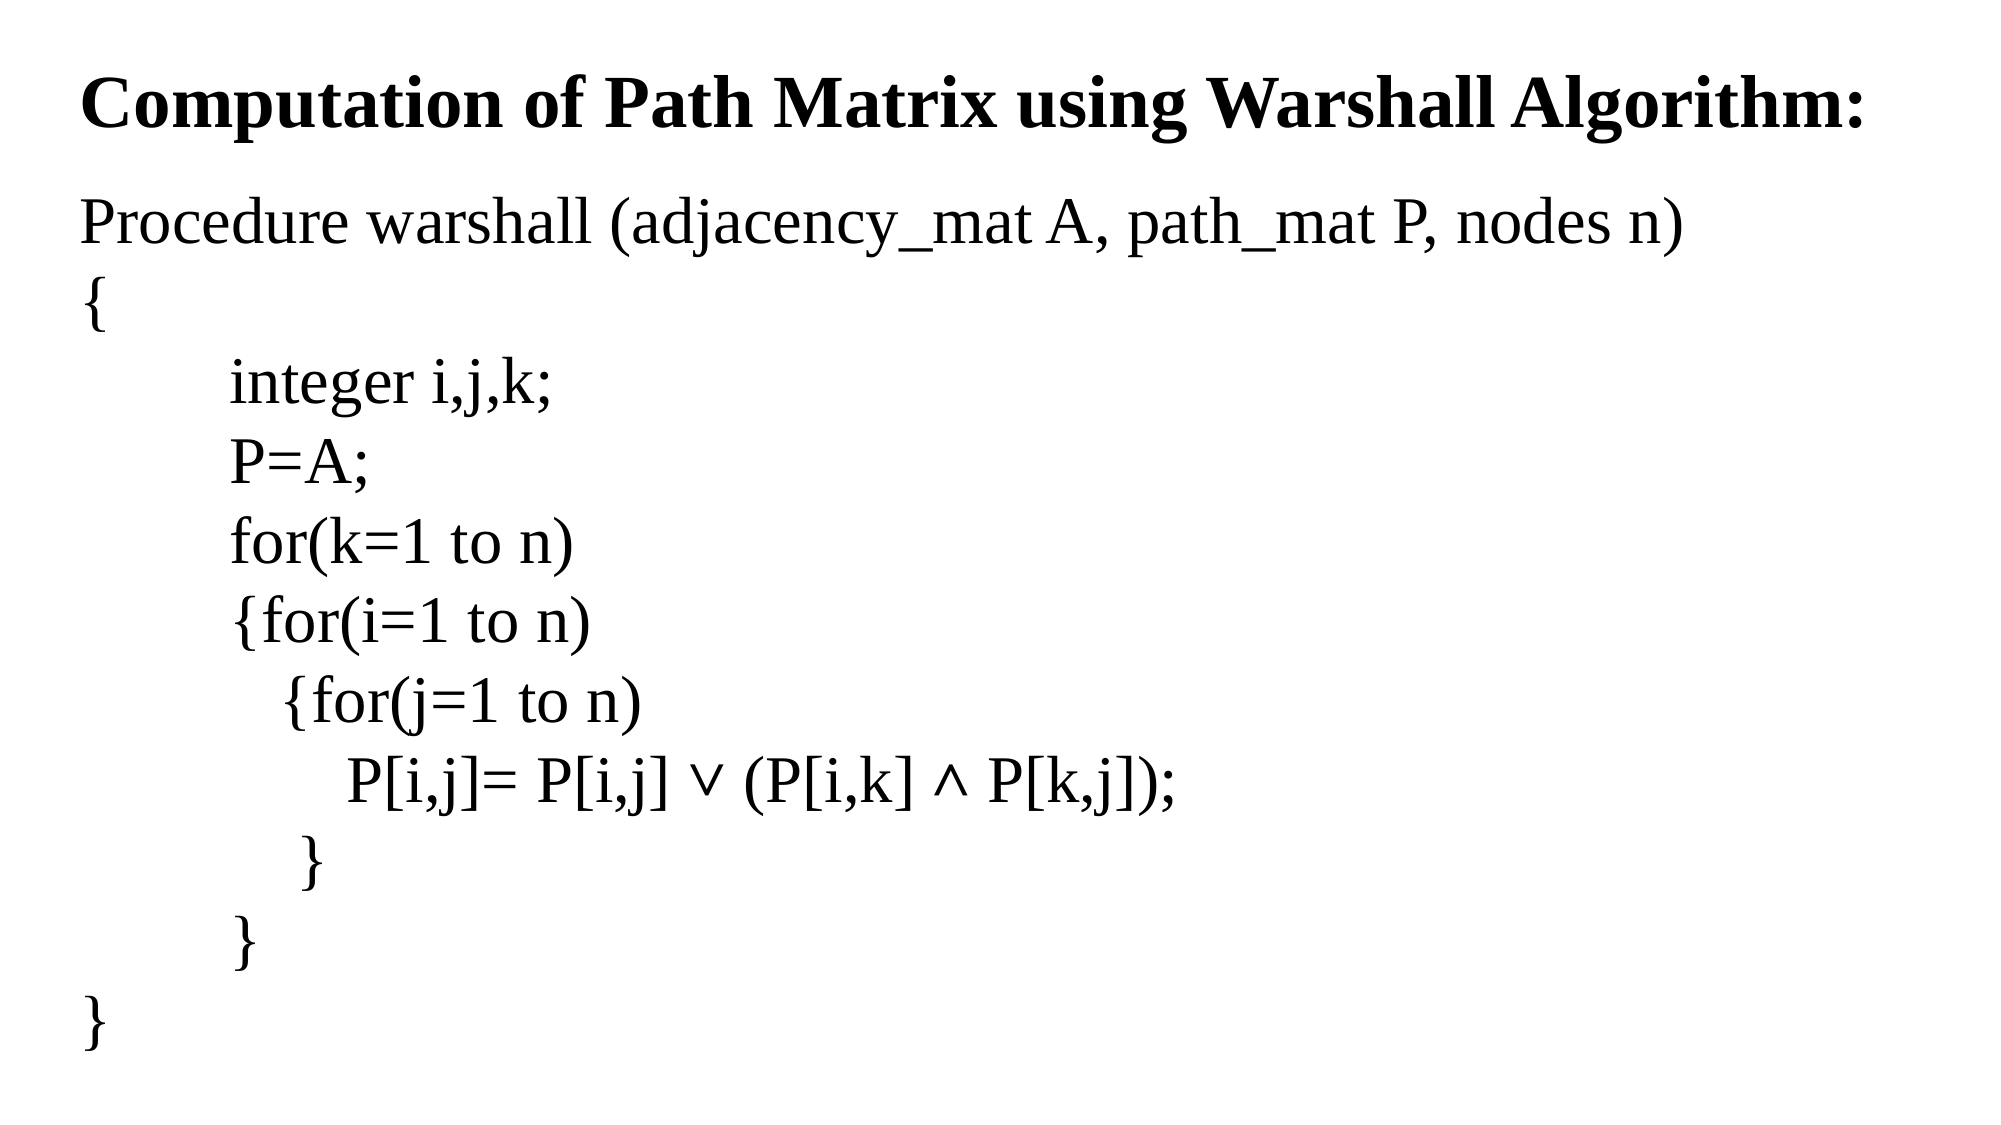

Computation of Path Matrix using Warshall Algorithm:
Procedure warshall (adjacency_mat A, path_mat P, nodes n)
{
integer i,j,k;
P=A;
for(k=1 to n)
{for(i=1 to n)
   {for(j=1 to n)
       P[i,j]= P[i,j] ˅ (P[i,k] ˄ P[k,j]);
    }
}
}